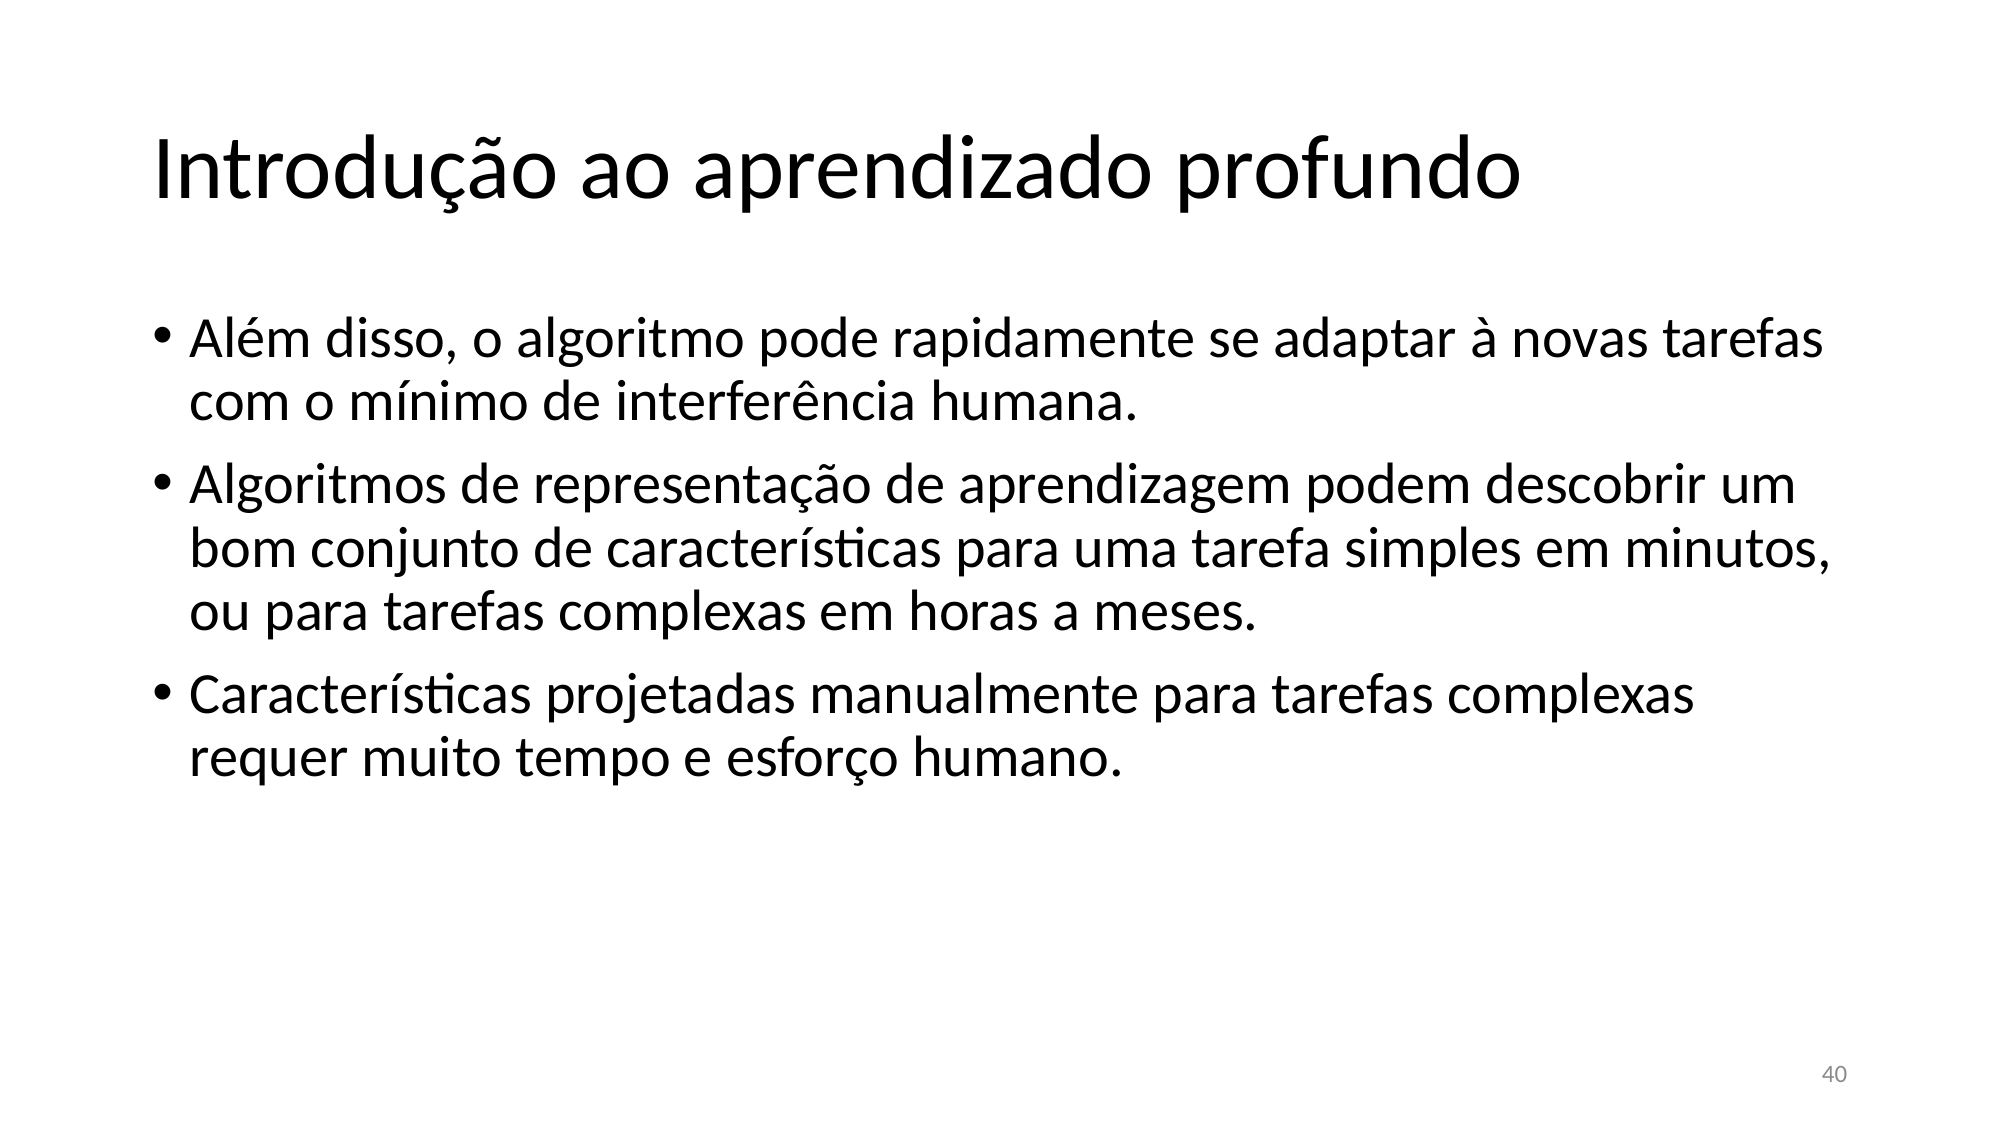

# Introdução ao aprendizado profundo
Além disso, o algoritmo pode rapidamente se adaptar à novas tarefas com o mínimo de interferência humana.
Algoritmos de representação de aprendizagem podem descobrir um bom conjunto de características para uma tarefa simples em minutos, ou para tarefas complexas em horas a meses.
Características projetadas manualmente para tarefas complexas requer muito tempo e esforço humano.
40